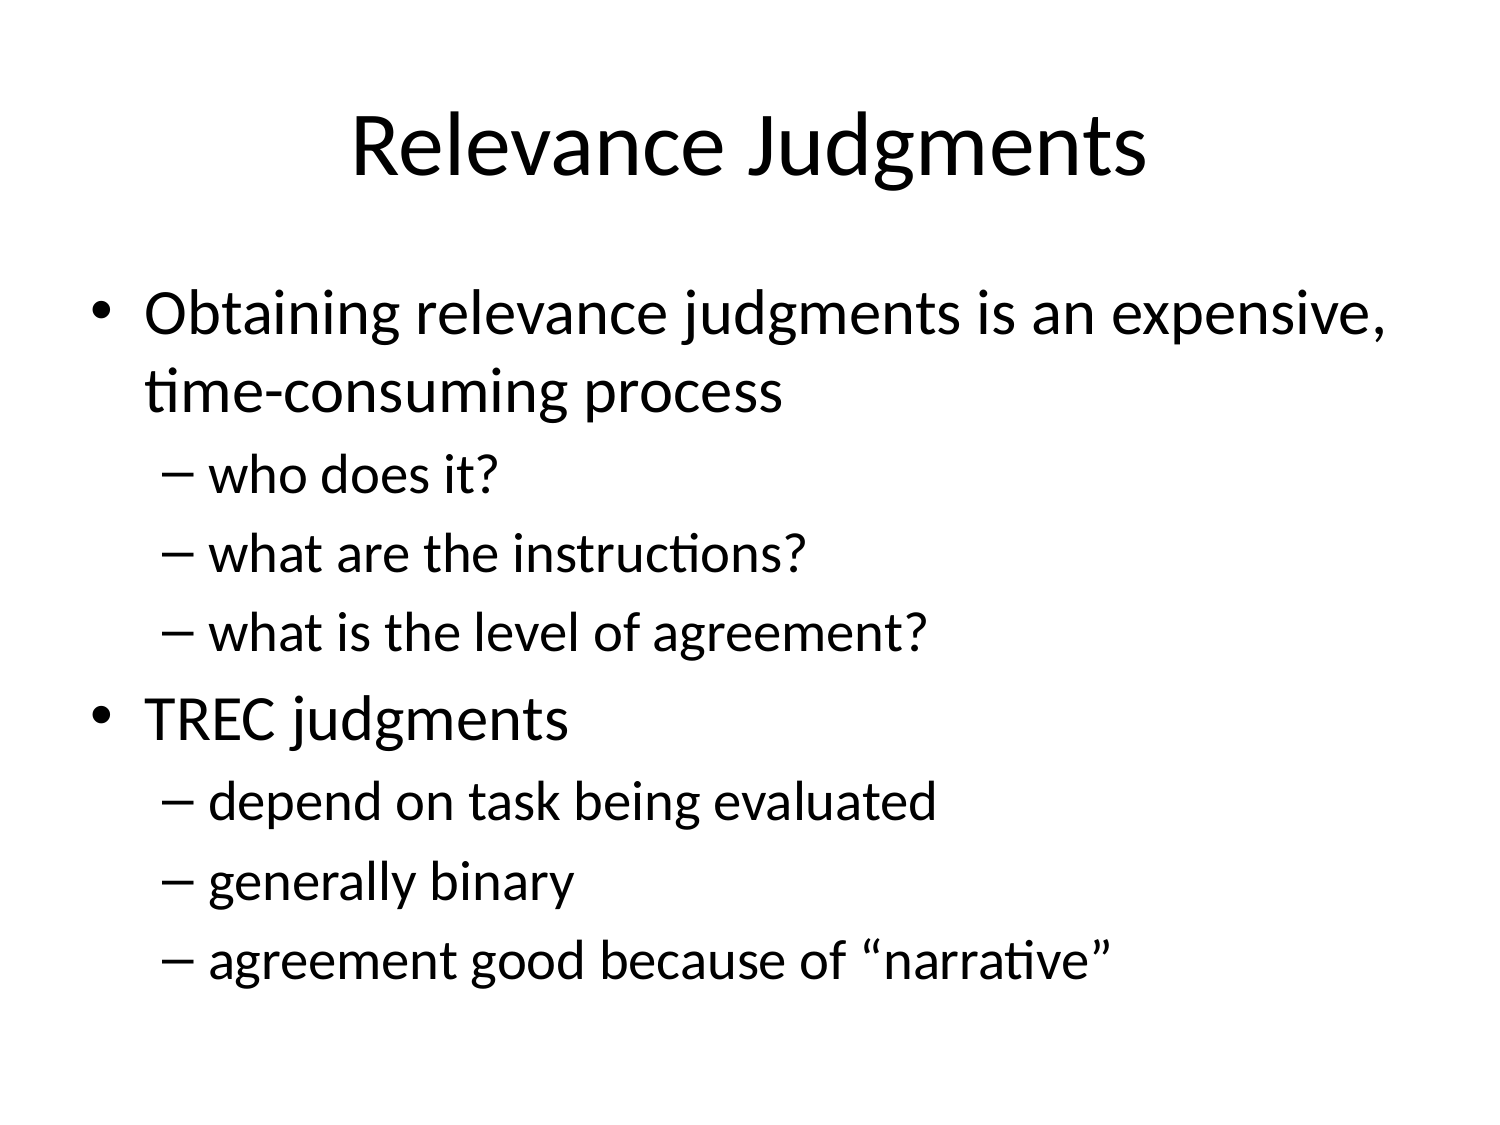

# Relevance Judgments
Obtaining relevance judgments is an expensive, time-consuming process
who does it?
what are the instructions?
what is the level of agreement?
TREC judgments
depend on task being evaluated
generally binary
agreement good because of “narrative”